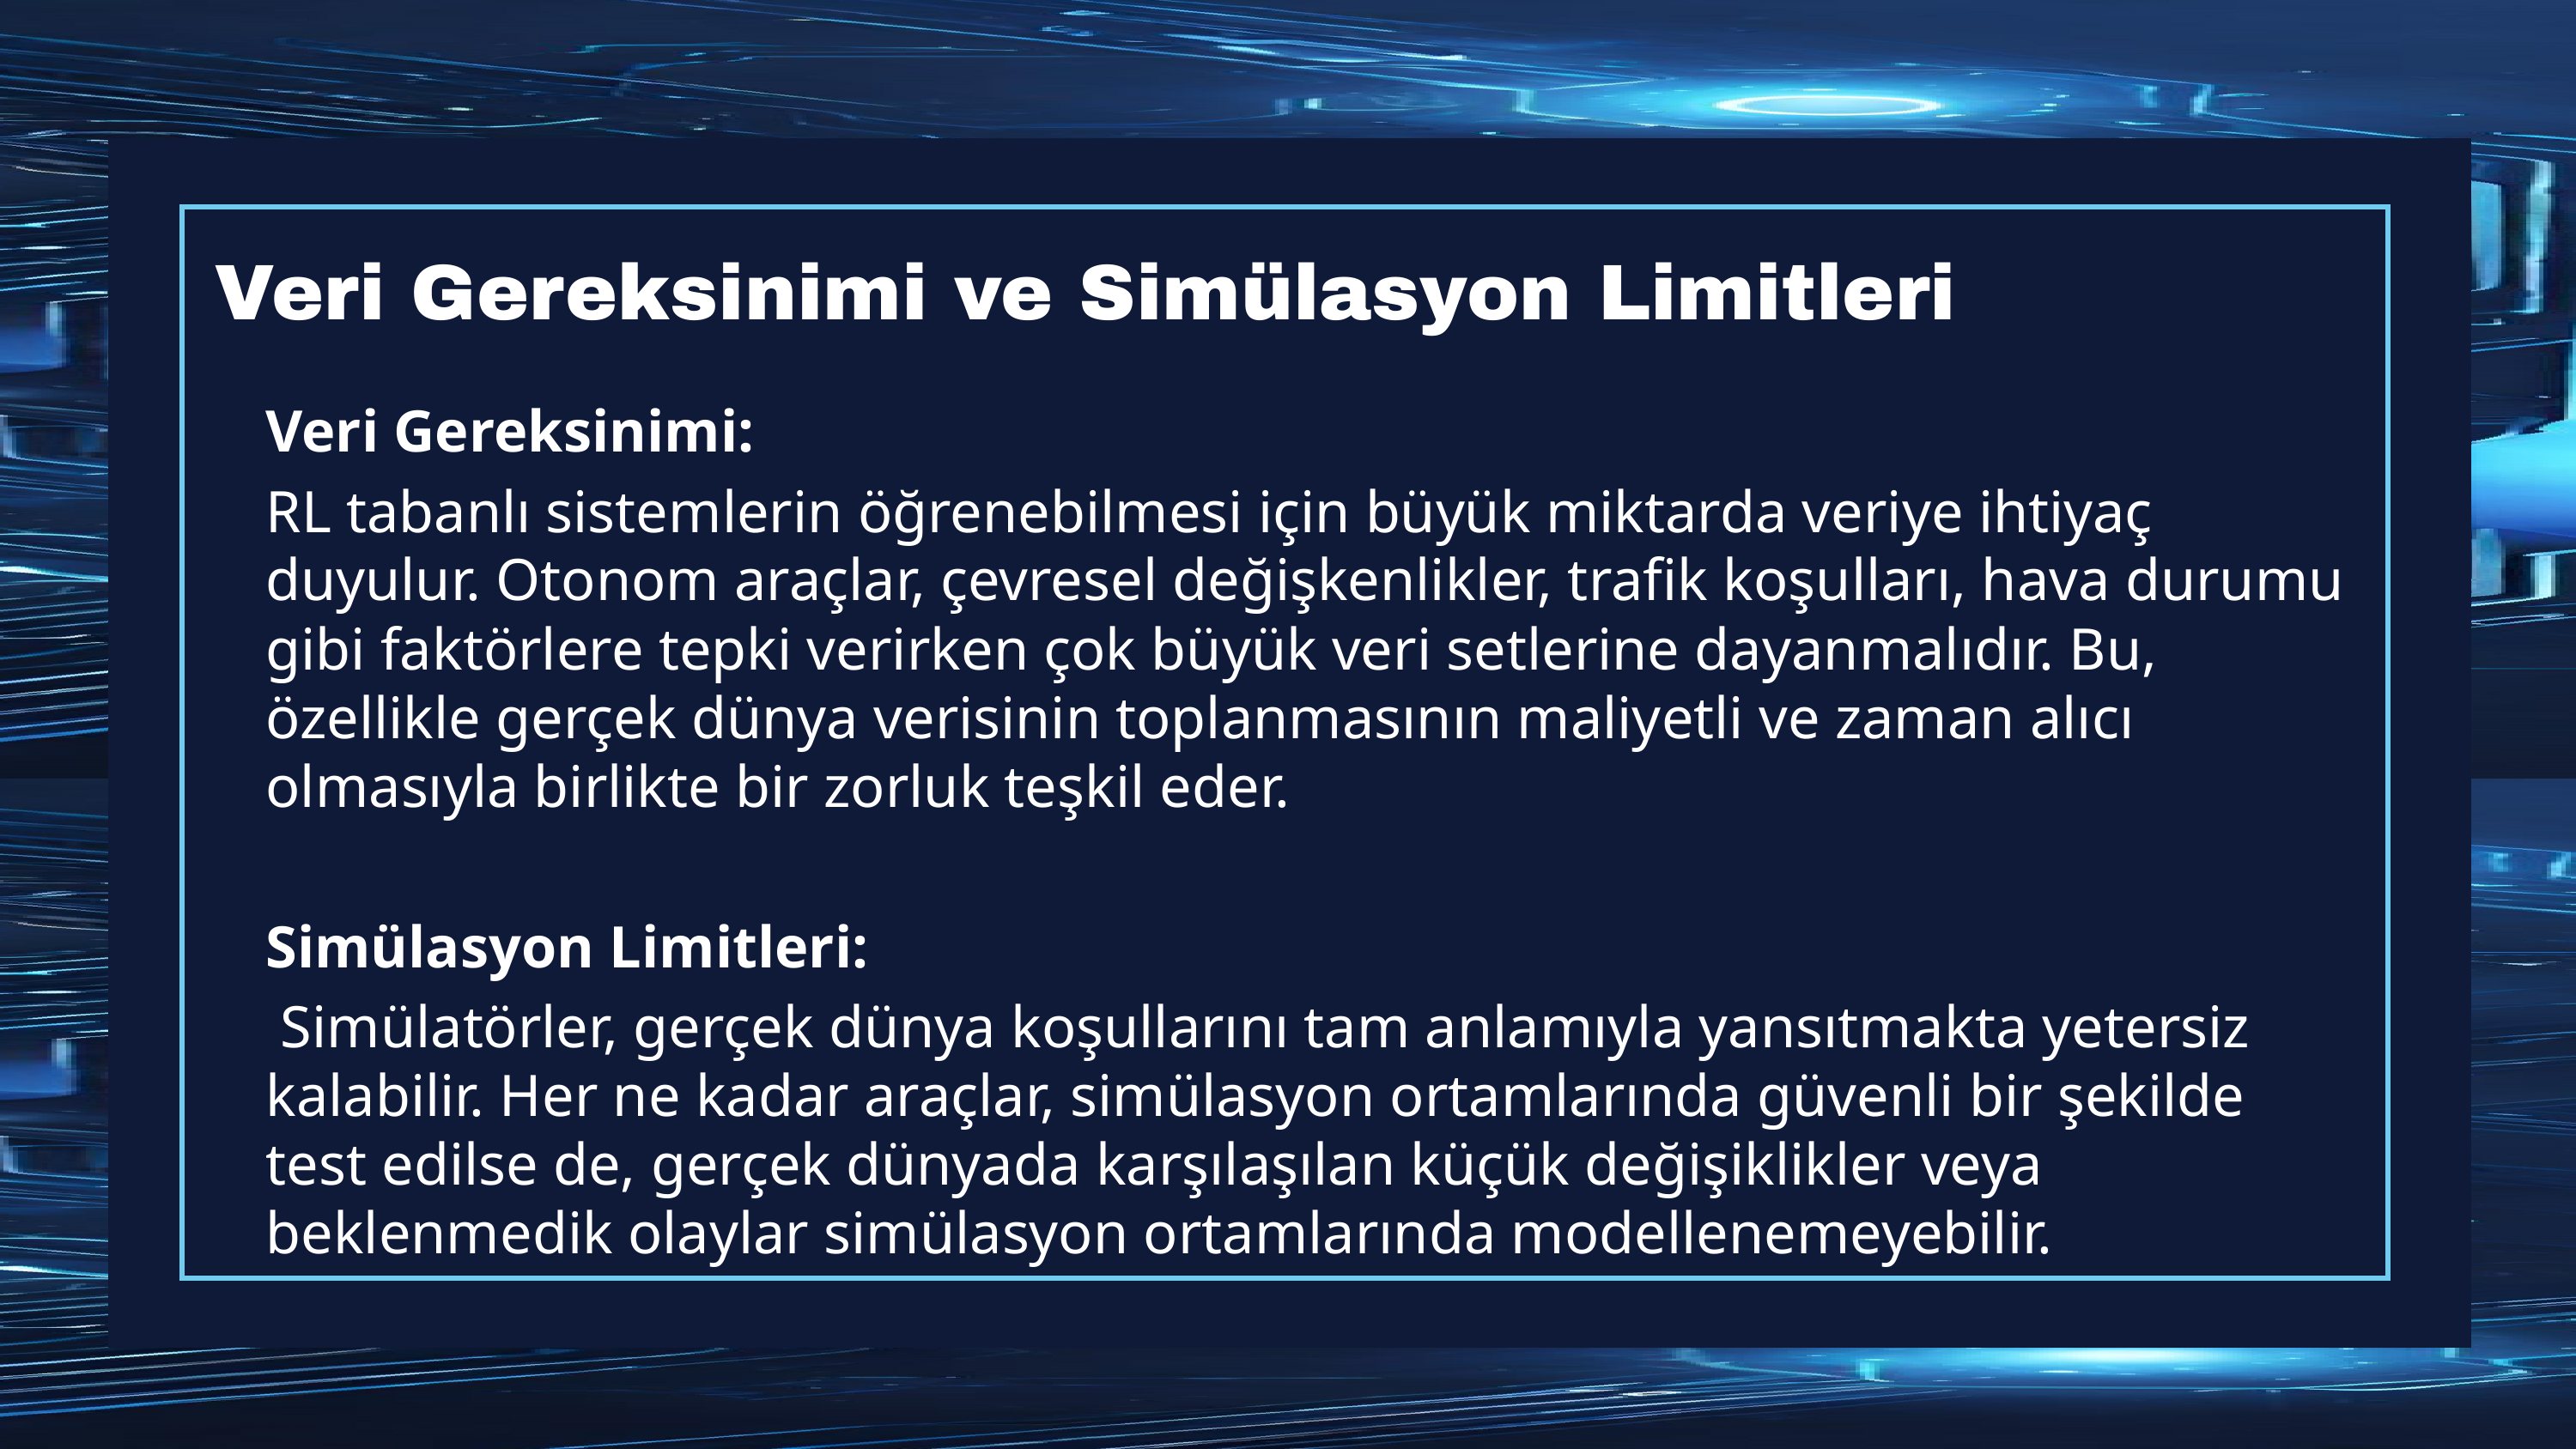

# Veri Gereksinimi ve Simülasyon Limitleri
Veri Gereksinimi:
RL tabanlı sistemlerin öğrenebilmesi için büyük miktarda veriye ihtiyaç duyulur. Otonom araçlar, çevresel değişkenlikler, trafik koşulları, hava durumu gibi faktörlere tepki verirken çok büyük veri setlerine dayanmalıdır. Bu, özellikle gerçek dünya verisinin toplanmasının maliyetli ve zaman alıcı olmasıyla birlikte bir zorluk teşkil eder.

Simülasyon Limitleri:
 Simülatörler, gerçek dünya koşullarını tam anlamıyla yansıtmakta yetersiz kalabilir. Her ne kadar araçlar, simülasyon ortamlarında güvenli bir şekilde test edilse de, gerçek dünyada karşılaşılan küçük değişiklikler veya beklenmedik olaylar simülasyon ortamlarında modellenemeyebilir.